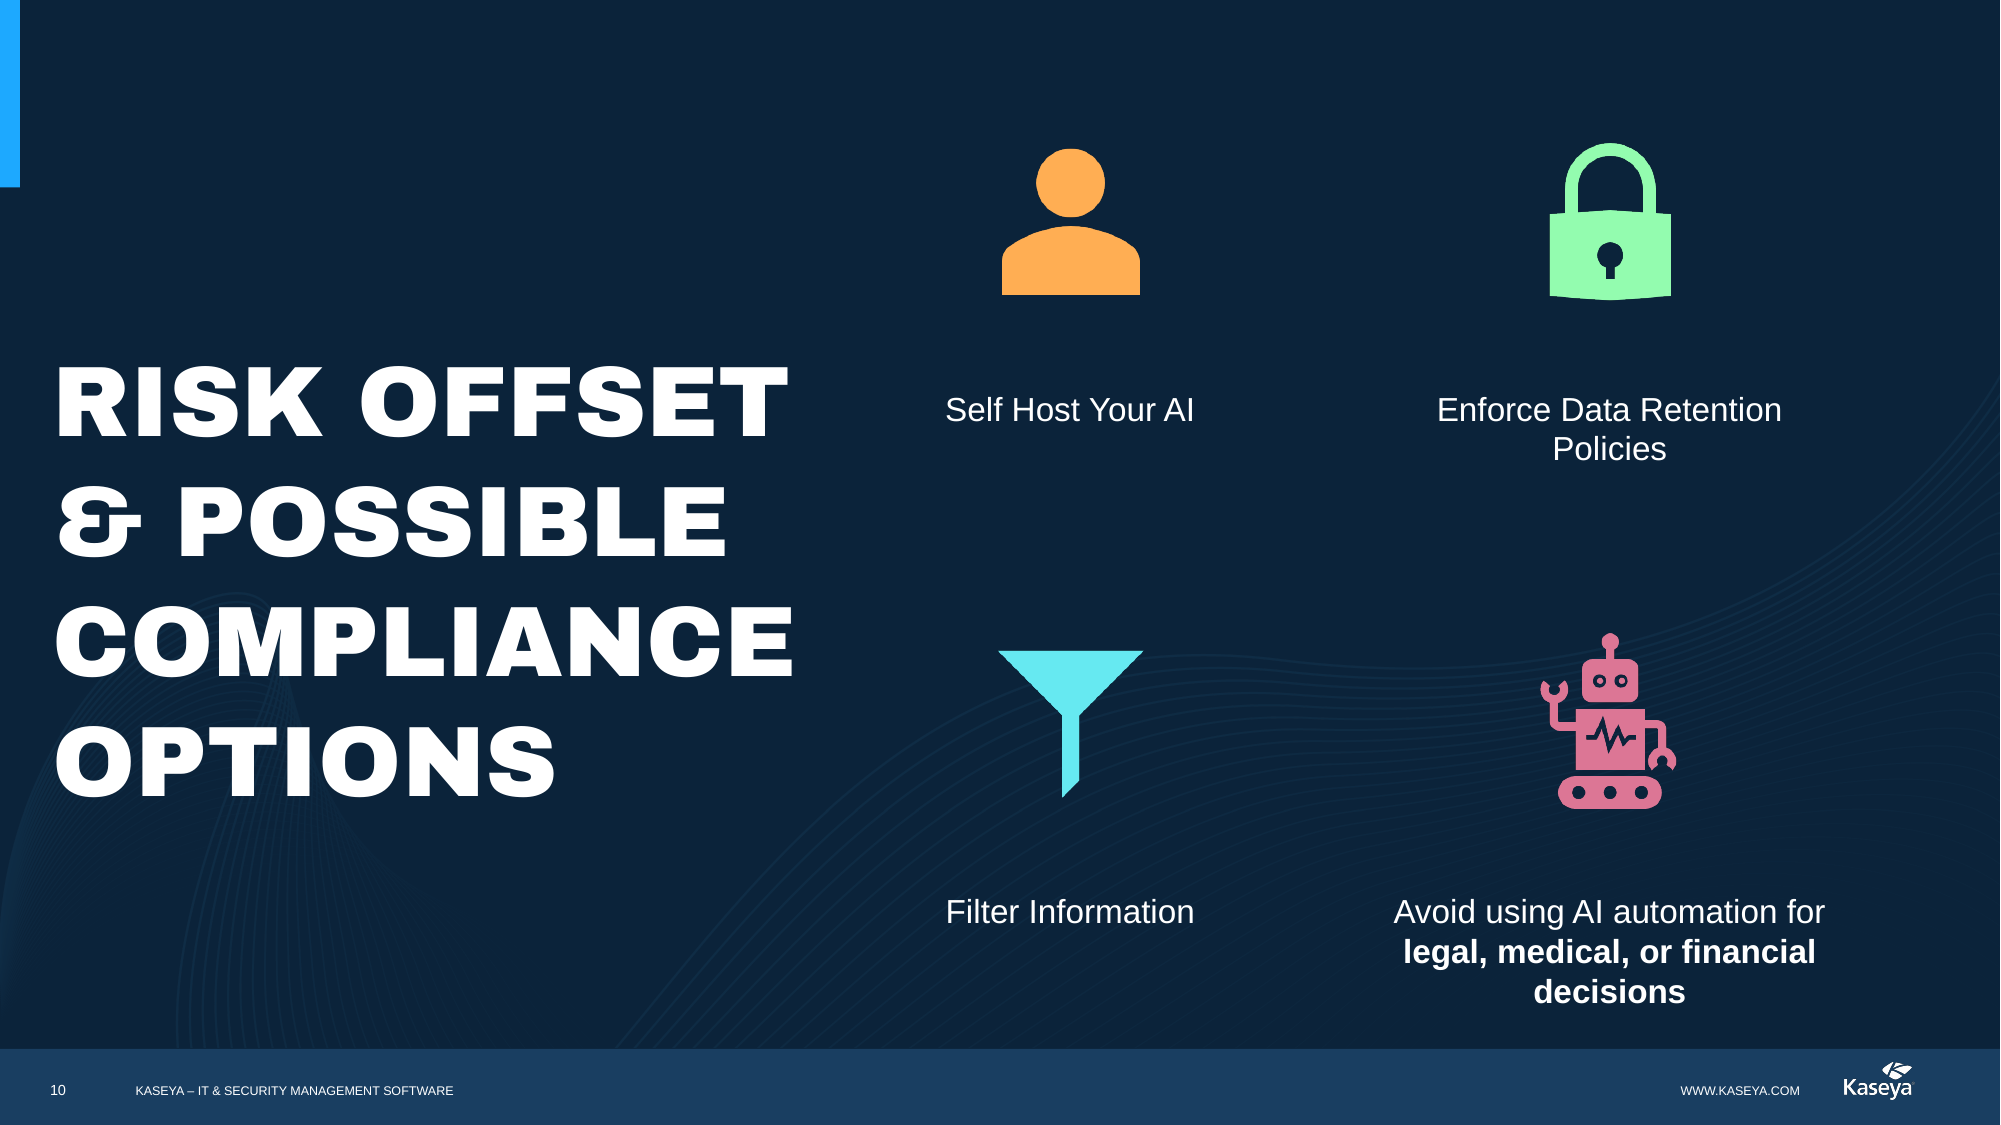

Self Host Your AI
Enforce Data Retention Policies
Filter Information
Avoid using AI automation for legal, medical, or financial decisions
# Risk Offset & Possible Compliance Options